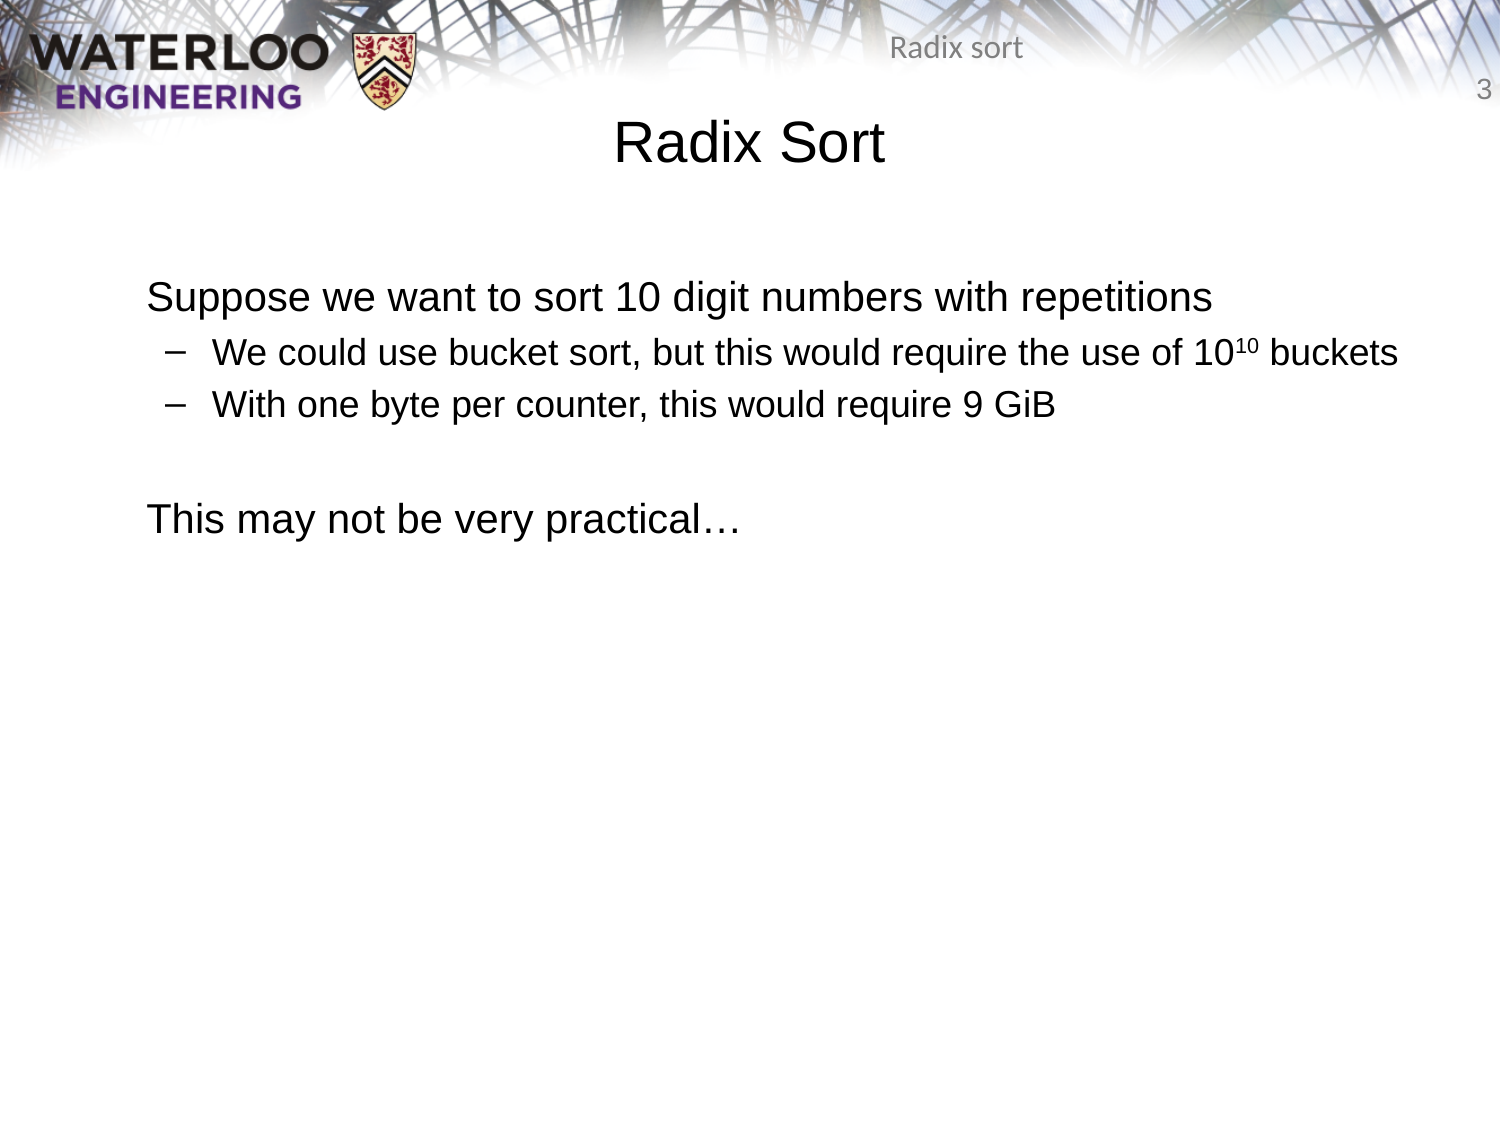

# Radix Sort
	Suppose we want to sort 10 digit numbers with repetitions
We could use bucket sort, but this would require the use of 1010 buckets
With one byte per counter, this would require 9 GiB

	This may not be very practical…